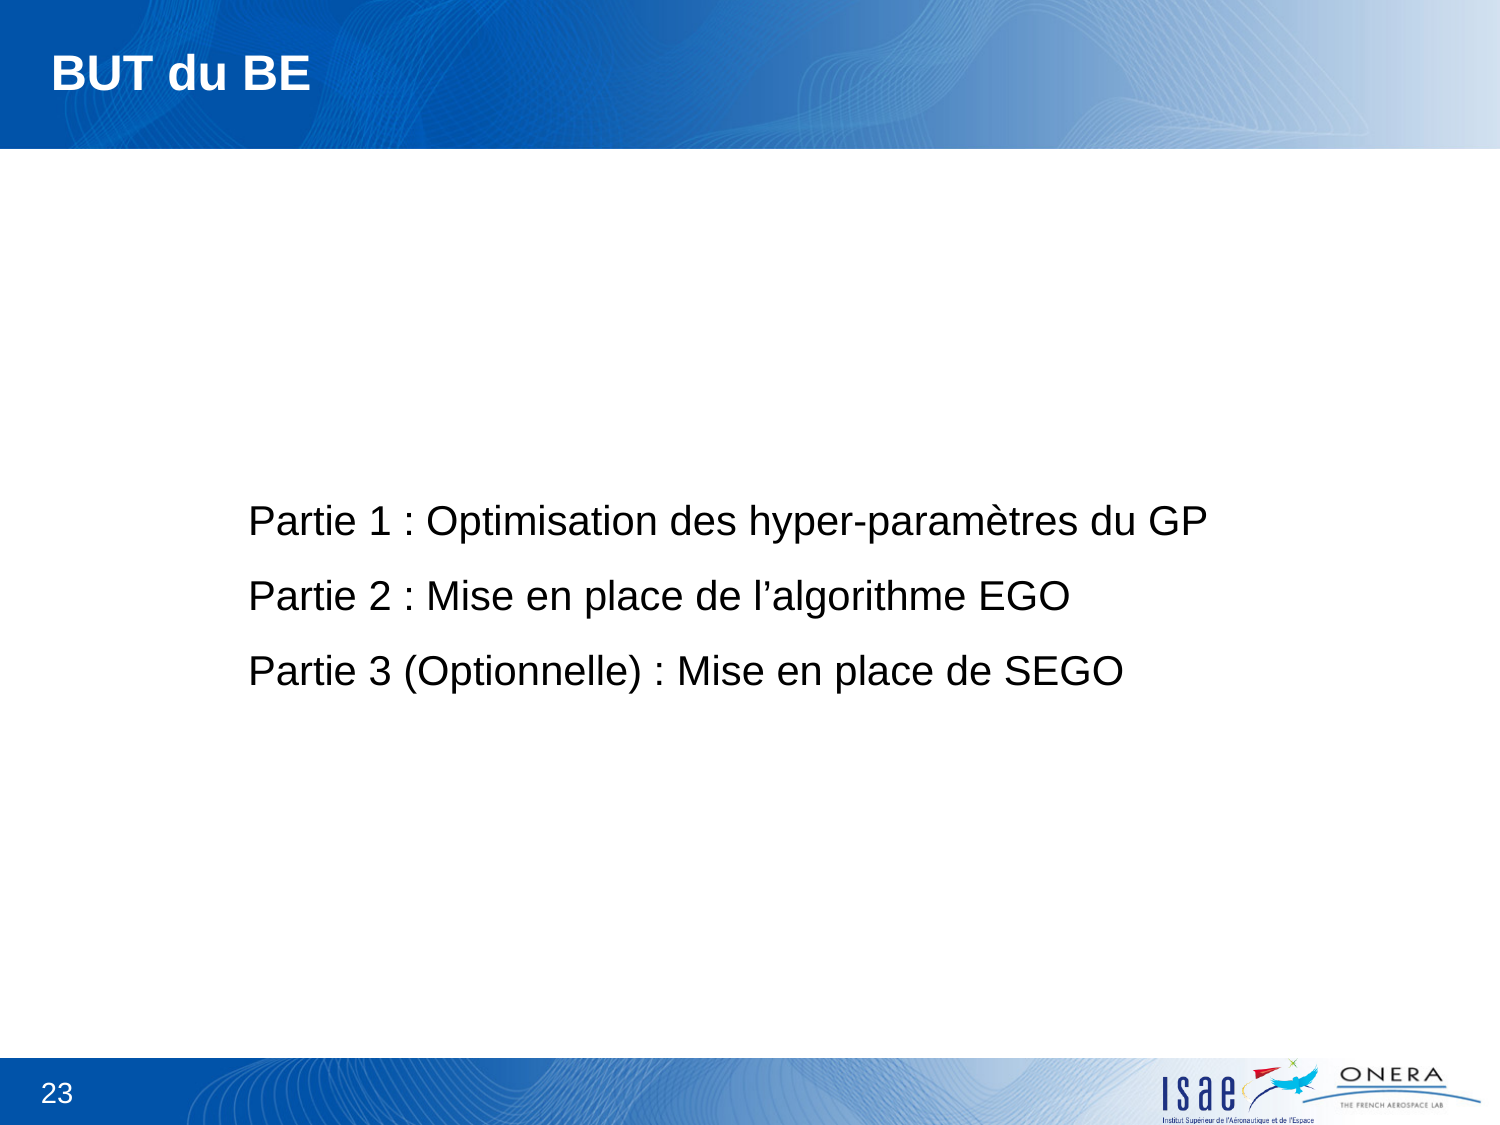

# BUT du BE
Partie 1 : Optimisation des hyper-paramètres du GP
Partie 2 : Mise en place de l’algorithme EGO
Partie 3 (Optionnelle) : Mise en place de SEGO
23